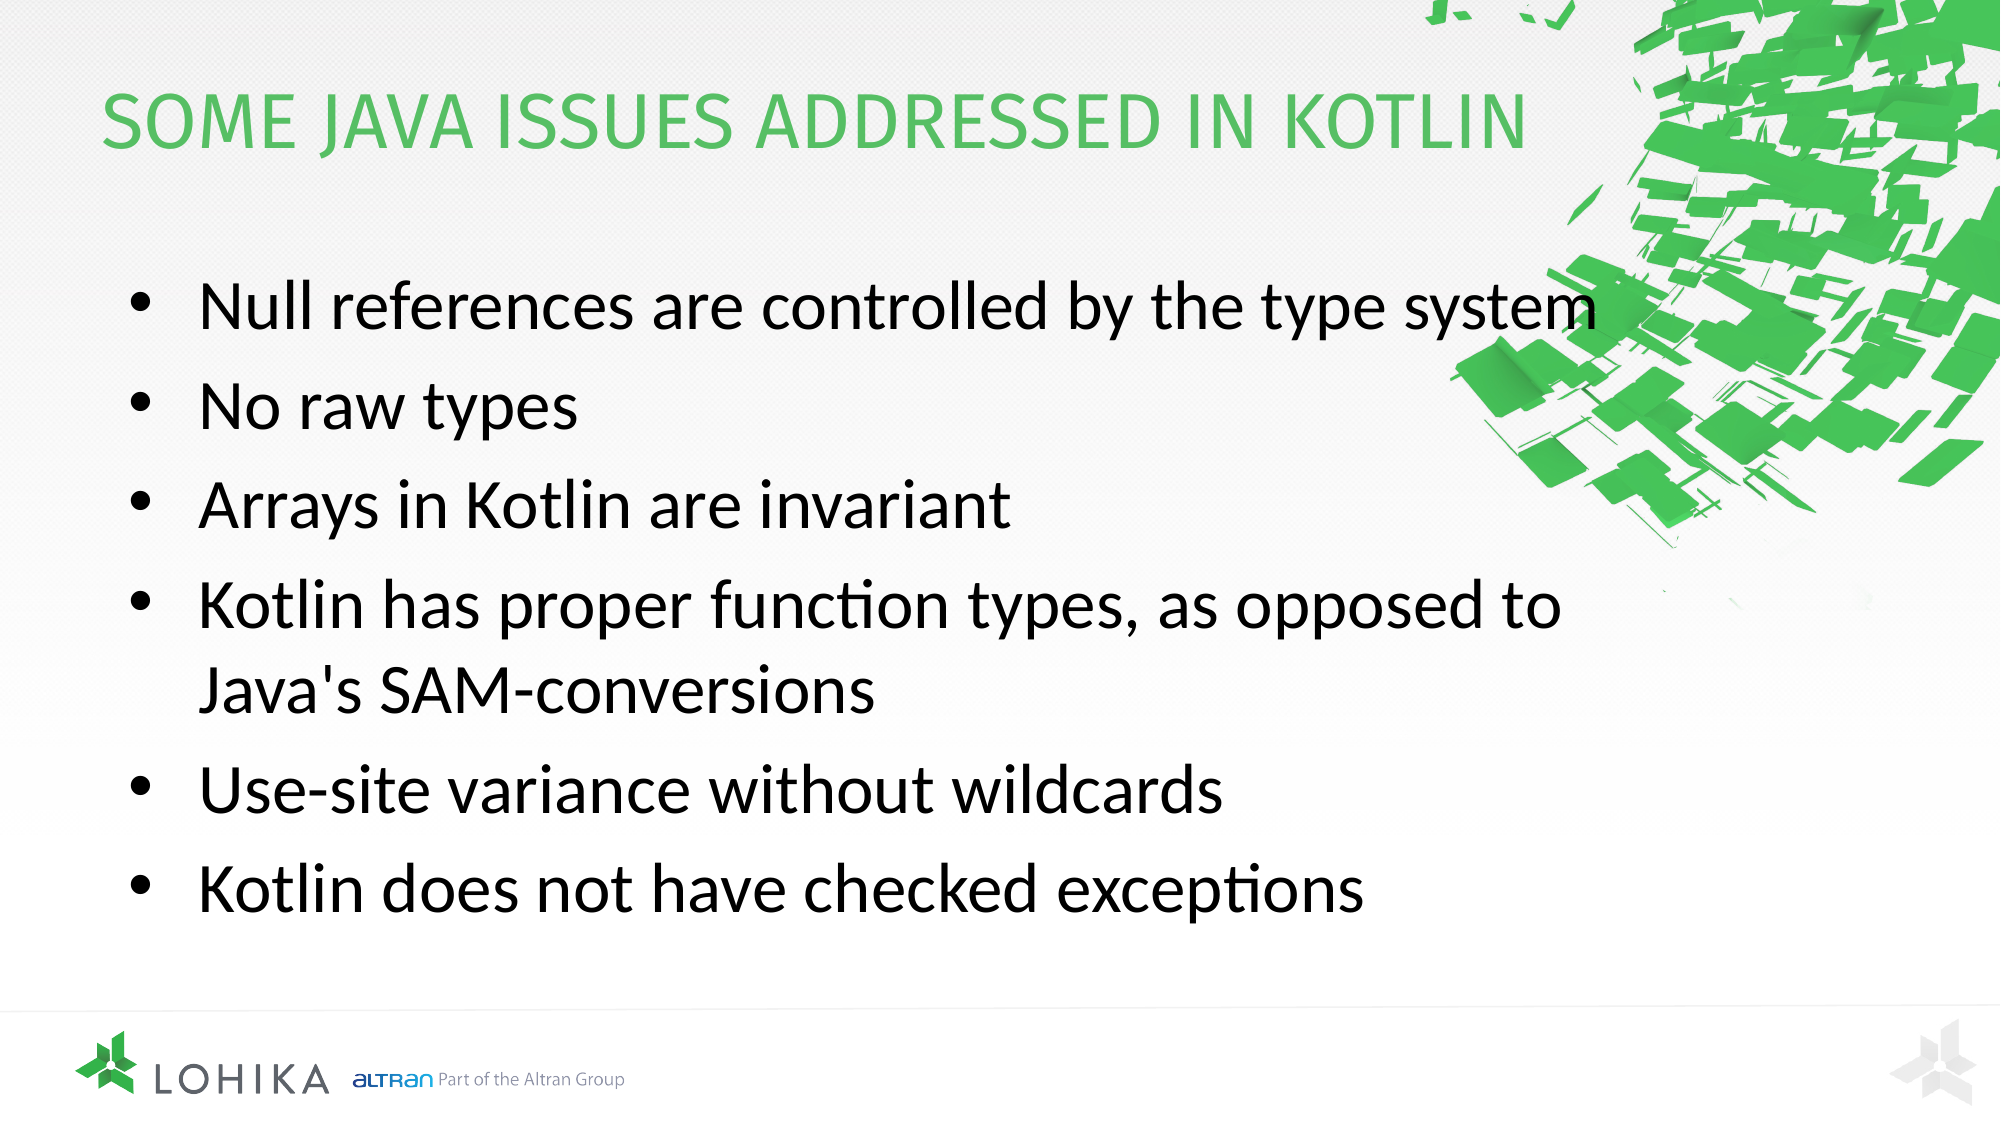

# Some Java issues addressed in Kotlin
Null references are controlled by the type system
No raw types
Arrays in Kotlin are invariant
Kotlin has proper function types, as opposed to Java's SAM-conversions
Use-site variance without wildcards
Kotlin does not have checked exceptions